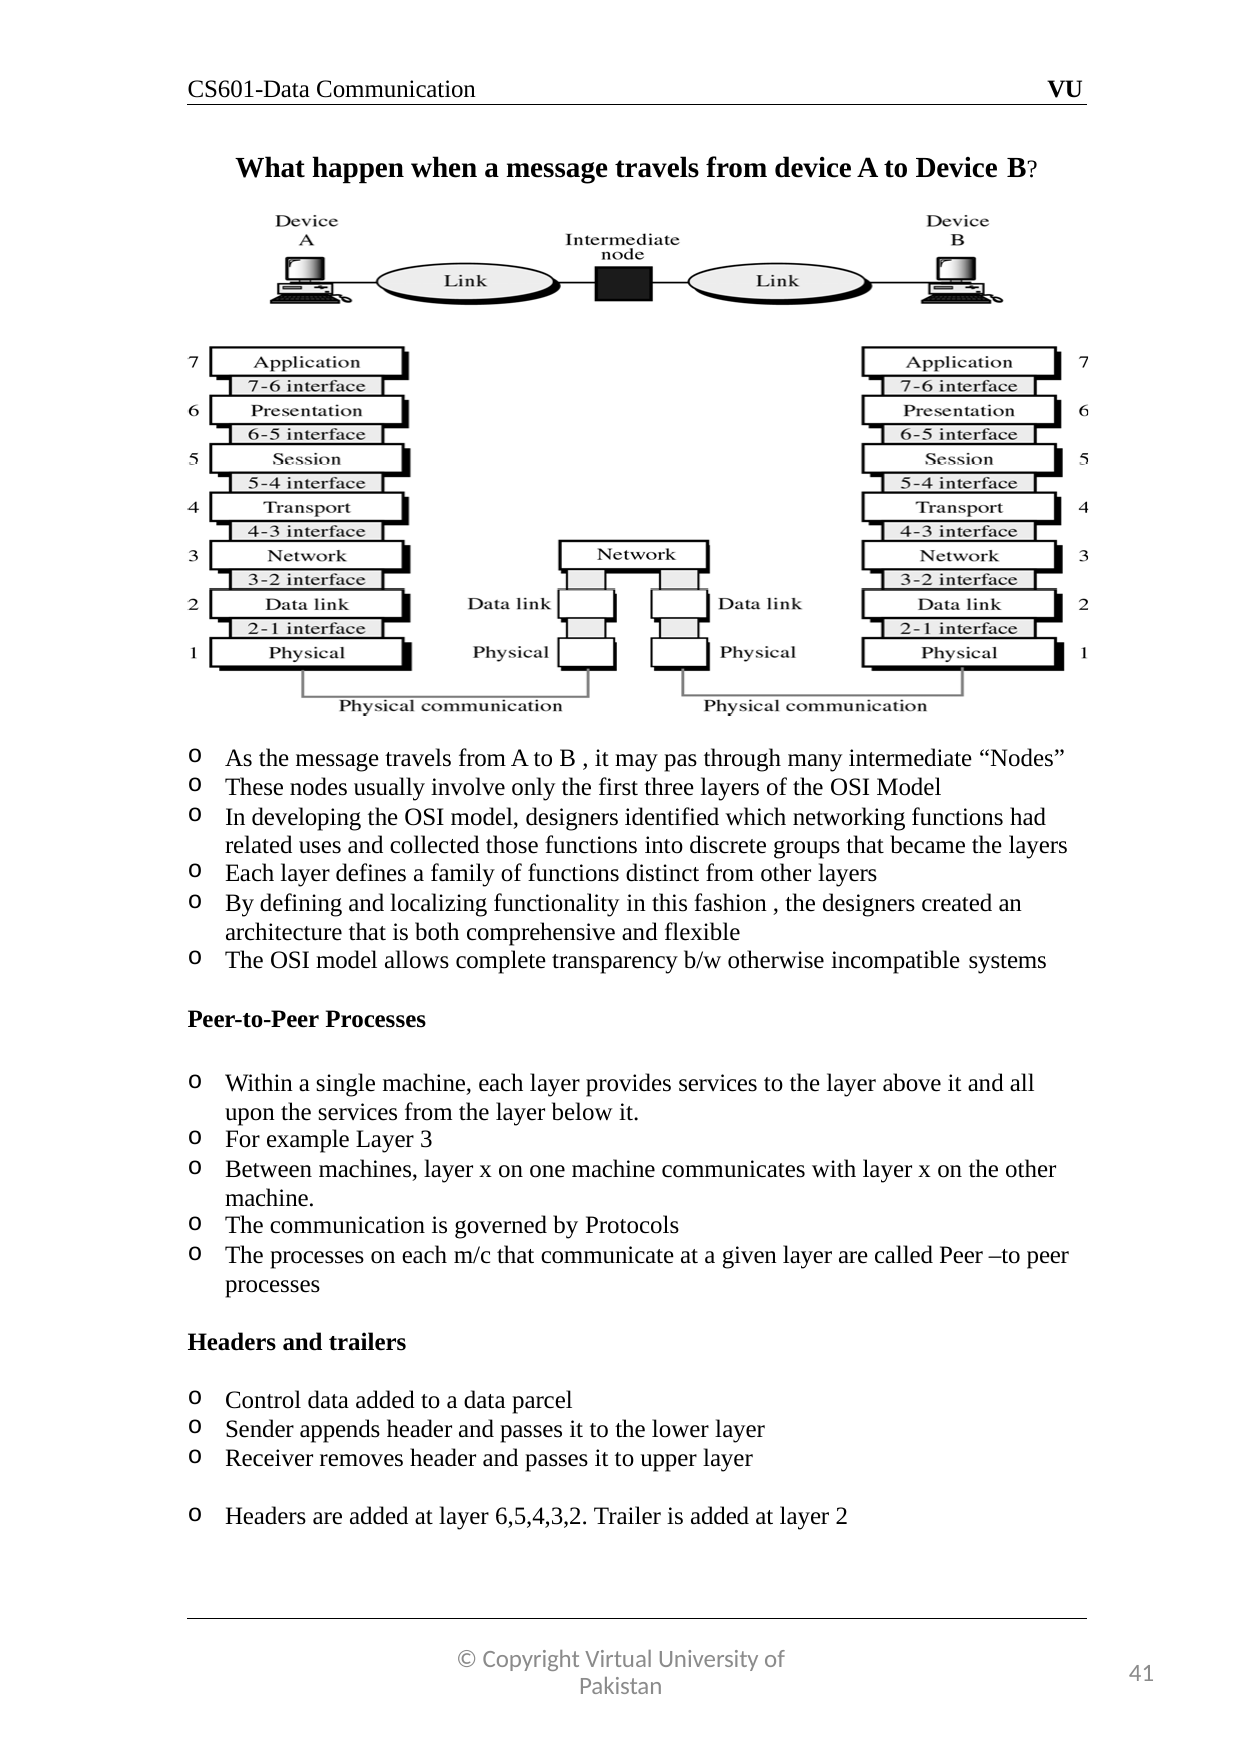

CS601-Data Communication
VU

What happen when a message travels from device A to Device B?

As the message travels from A to B , it may pas through many intermediate “Nodes”
These nodes usually involve only the first three layers of the OSI Model
In developing the OSI model, designers identified which networking functions had  related uses and collected those functions into discrete groups that became the layers
Each layer defines a family of functions distinct from other layers
By defining and localizing functionality in this fashion , the designers created an  architecture that is both comprehensive and flexible
The OSI model allows complete transparency b/w otherwise incompatible systems

Peer-to-Peer Processes

Within a single machine, each layer provides services to the layer above it and all  upon the services from the layer below it.
For example Layer 3
Between machines, layer x on one machine communicates with layer x on the other  machine.
The communication is governed by Protocols
The processes on each m/c that communicate at a given layer are called Peer –to peer  processes

Headers and trailers

Control data added to a data parcel
Sender appends header and passes it to the lower layer
Receiver removes header and passes it to upper layer

Headers are added at layer 6,5,4,3,2. Trailer is added at layer 2

© Copyright Virtual University of Pakistan
41